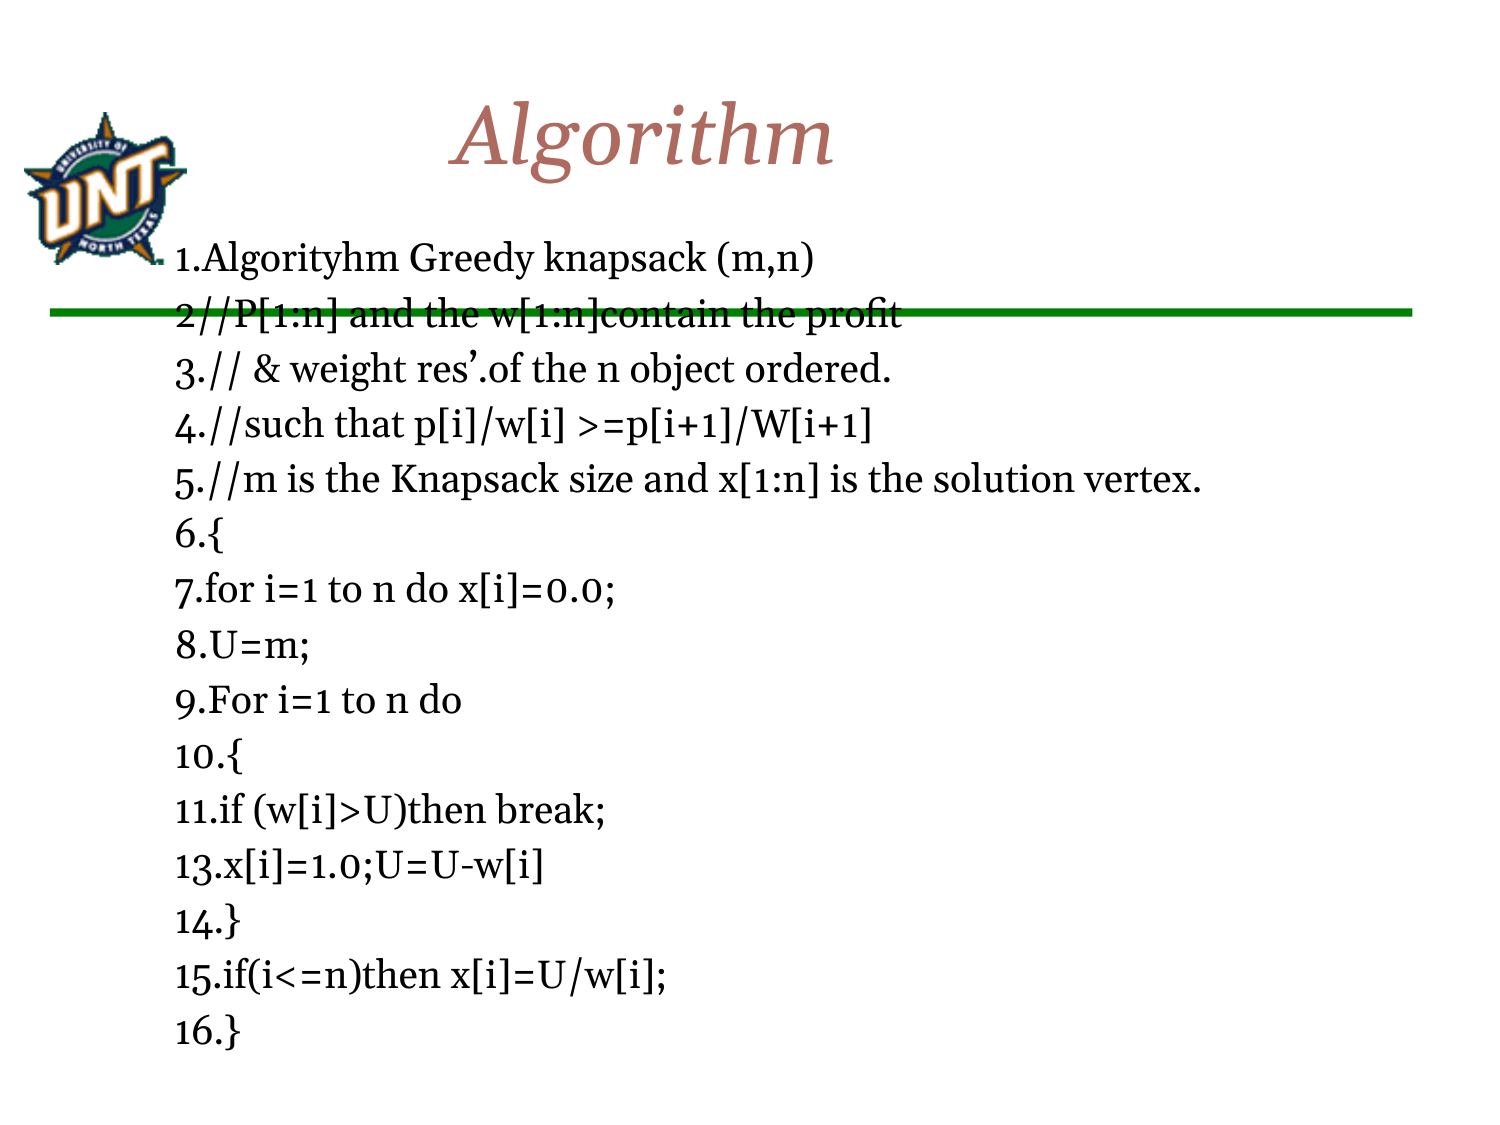

# Algorithm
1.Algorityhm Greedy knapsack (m,n)
2//P[1:n] and the w[1:n]contain the profit
3.// & weight res’.of the n object ordered.
4.//such that p[i]/w[i] >=p[i+1]/W[i+1]
5.//m is the Knapsack size and x[1:n] is the solution vertex.
6.{
7.for i=1 to n do x[i]=0.0;
8.U=m;
9.For i=1 to n do
10.{
11.if (w[i]>U)then break;
13.x[i]=1.0;U=U-w[i]
14.}
15.if(i<=n)then x[i]=U/w[i];
16.}